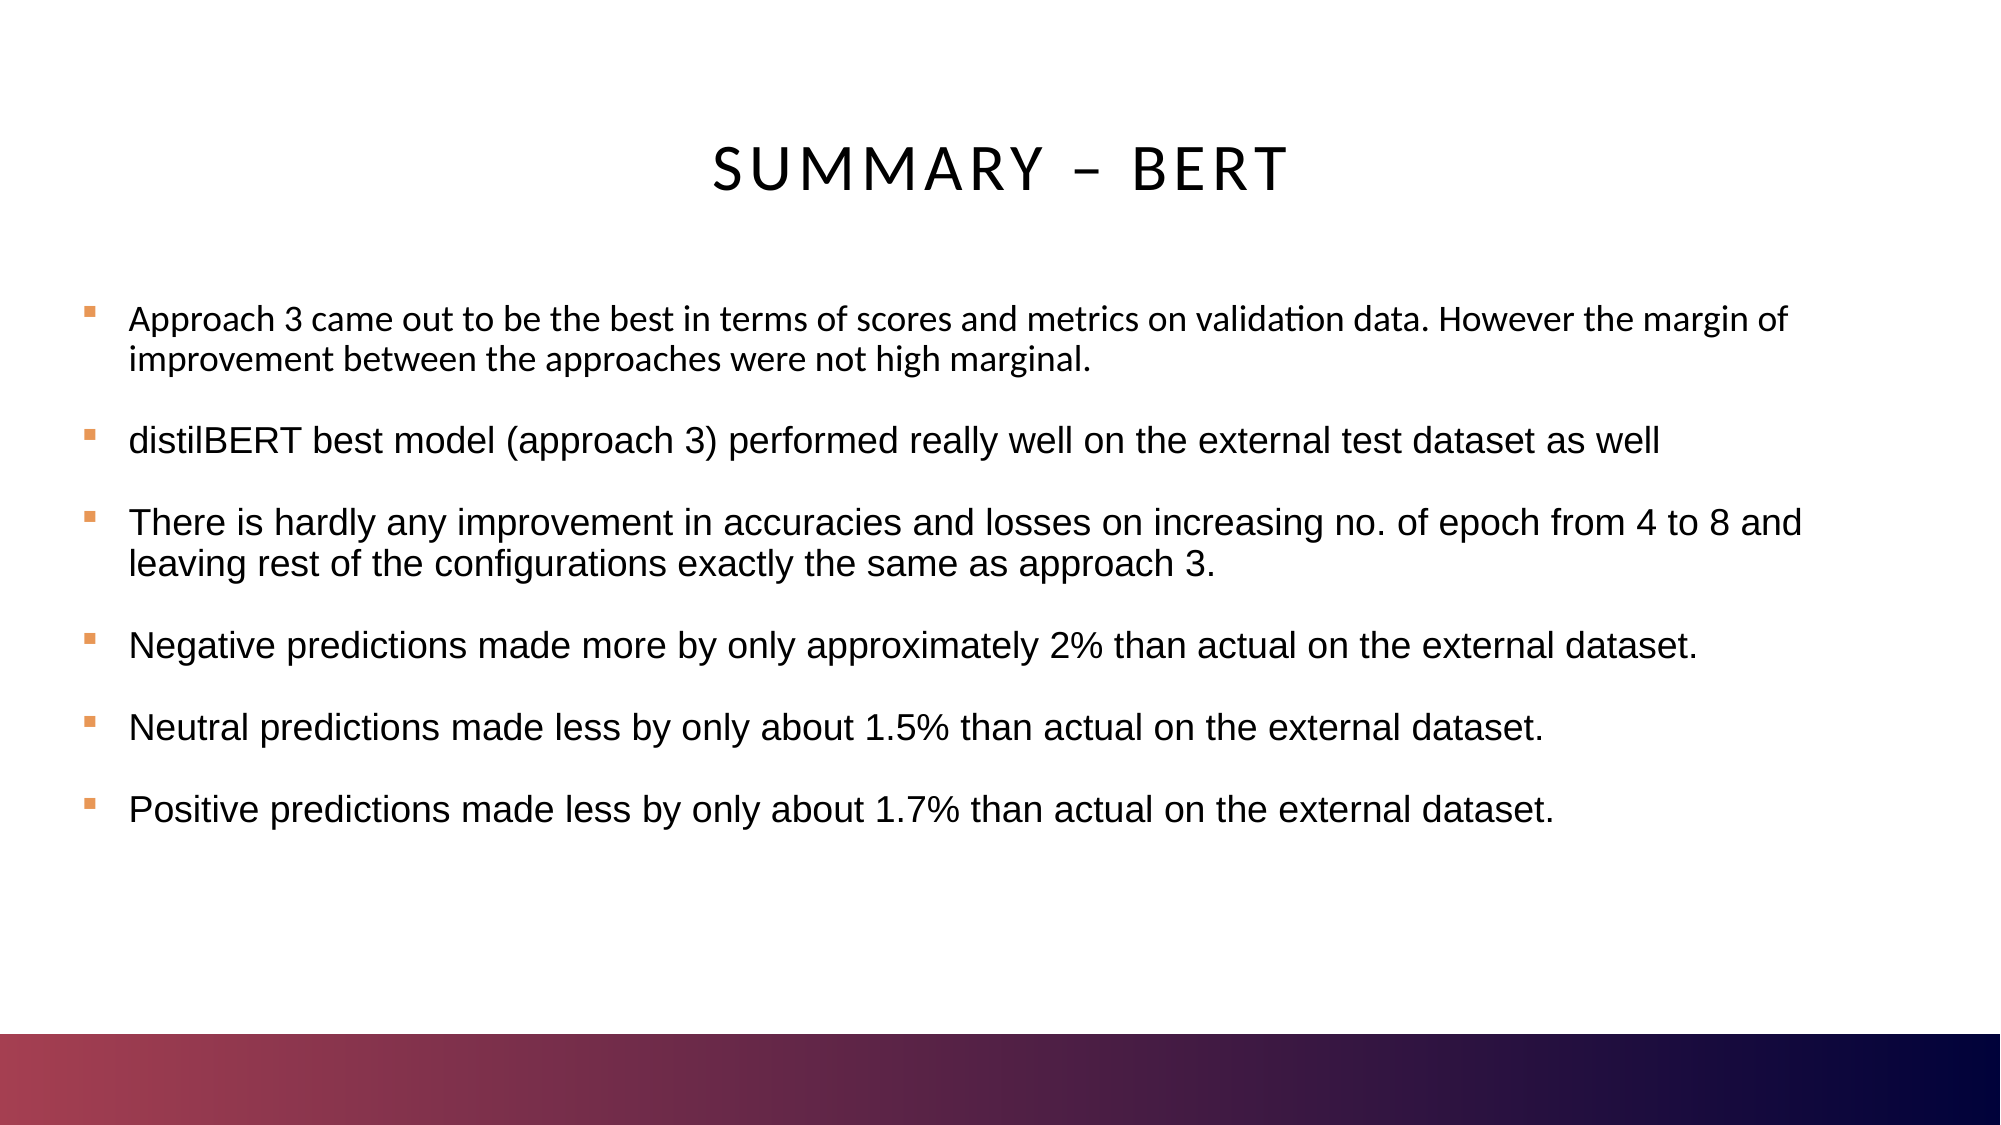

# Summary – BERT

Approach 3 came out to be the best in terms of scores and metrics on validation data. However the margin of improvement between the approaches were not high marginal.
distilBERT best model (approach 3) performed really well on the external test dataset as well
There is hardly any improvement in accuracies and losses on increasing no. of epoch from 4 to 8 and leaving rest of the configurations exactly the same as approach 3.
Negative predictions made more by only approximately 2% than actual on the external dataset.
Neutral predictions made less by only about 1.5% than actual on the external dataset.
Positive predictions made less by only about 1.7% than actual on the external dataset.